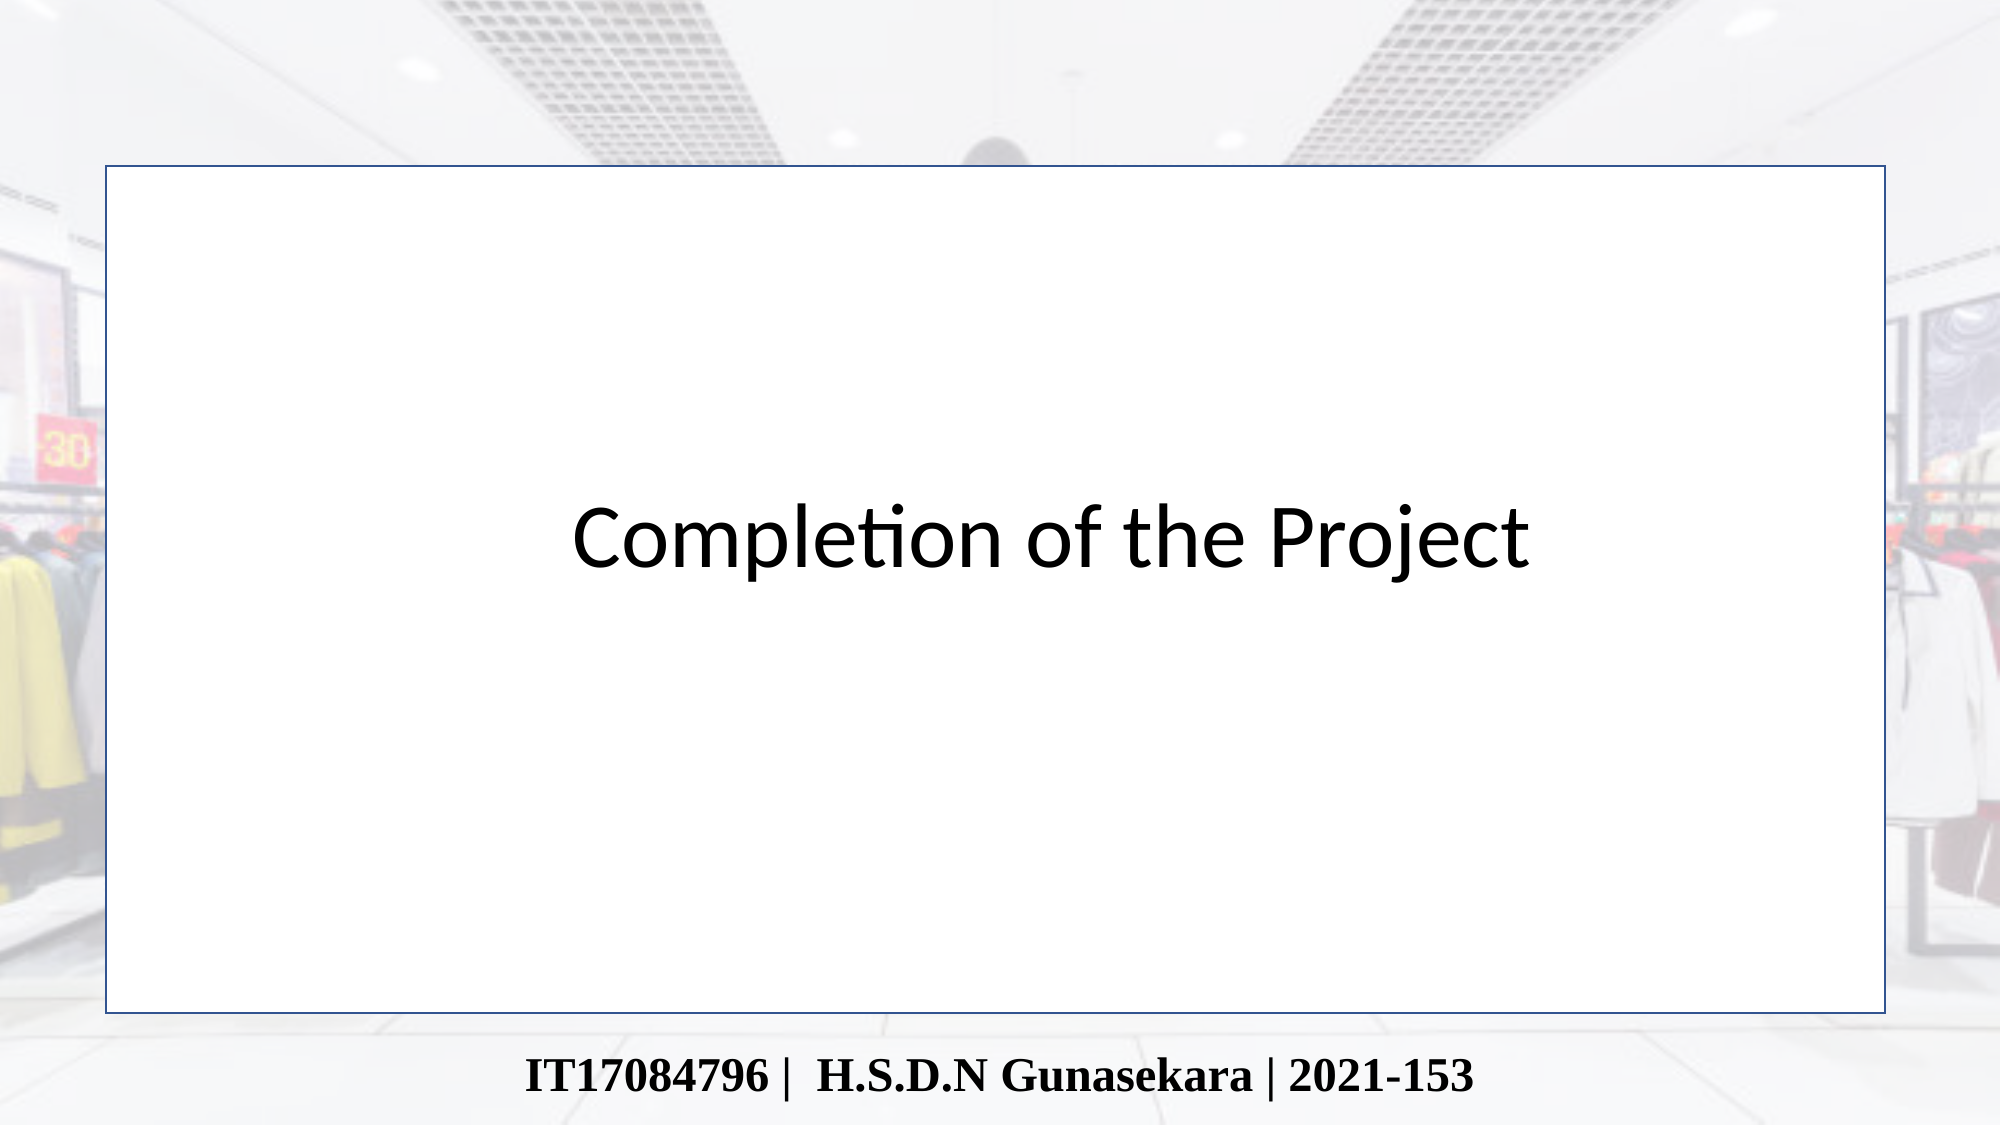

# Completion of the Project
IT17084796 |  H.S.D.N Gunasekara | 2021-153